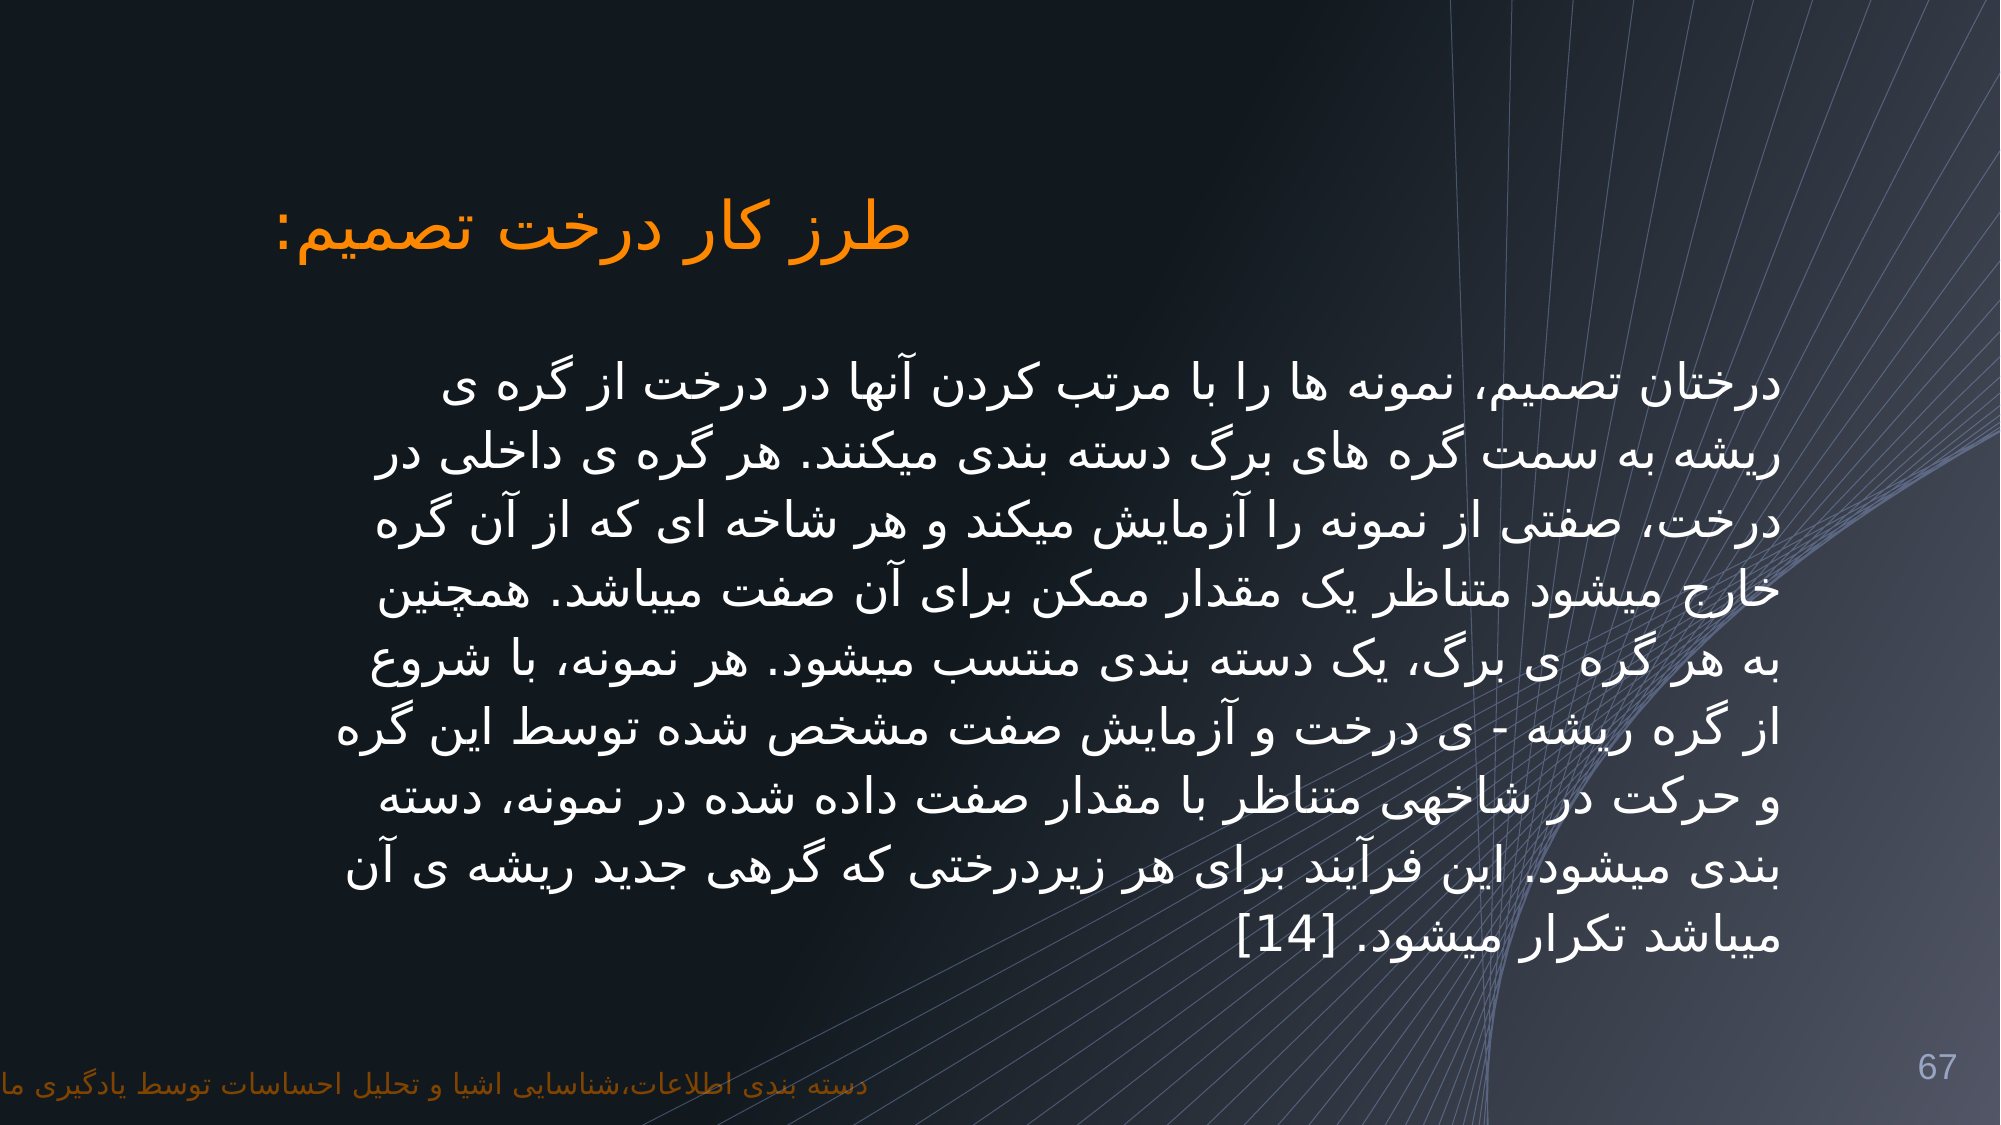

# طرز کار درخت تصمیم:
درختان تصمیم، نمونه ها را با مرتب کردن آنها در درخت از گره ی ریشه به سمت گره های برگ دسته بندی میکنند. هر گره ی داخلی در درخت، صفتی از نمونه را آزمایش میکند و هر شاخه ای که از آن گره خارج میشود متناظر یک مقدار ممکن برای آن صفت میباشد. همچنین به هر گره ی برگ، یک دسته بندی منتسب میشود. هر نمونه، با شروع از گره ریشه - ی درخت و آزمایش صفت مشخص شده توسط این گره و حرکت در شاخهی متناظر با مقدار صفت داده شده در نمونه، دسته بندی میشود. این فرآیند برای هر زیردرختی که گرهی جدید ریشه ی آن میباشد تکرار میشود. [14]

67